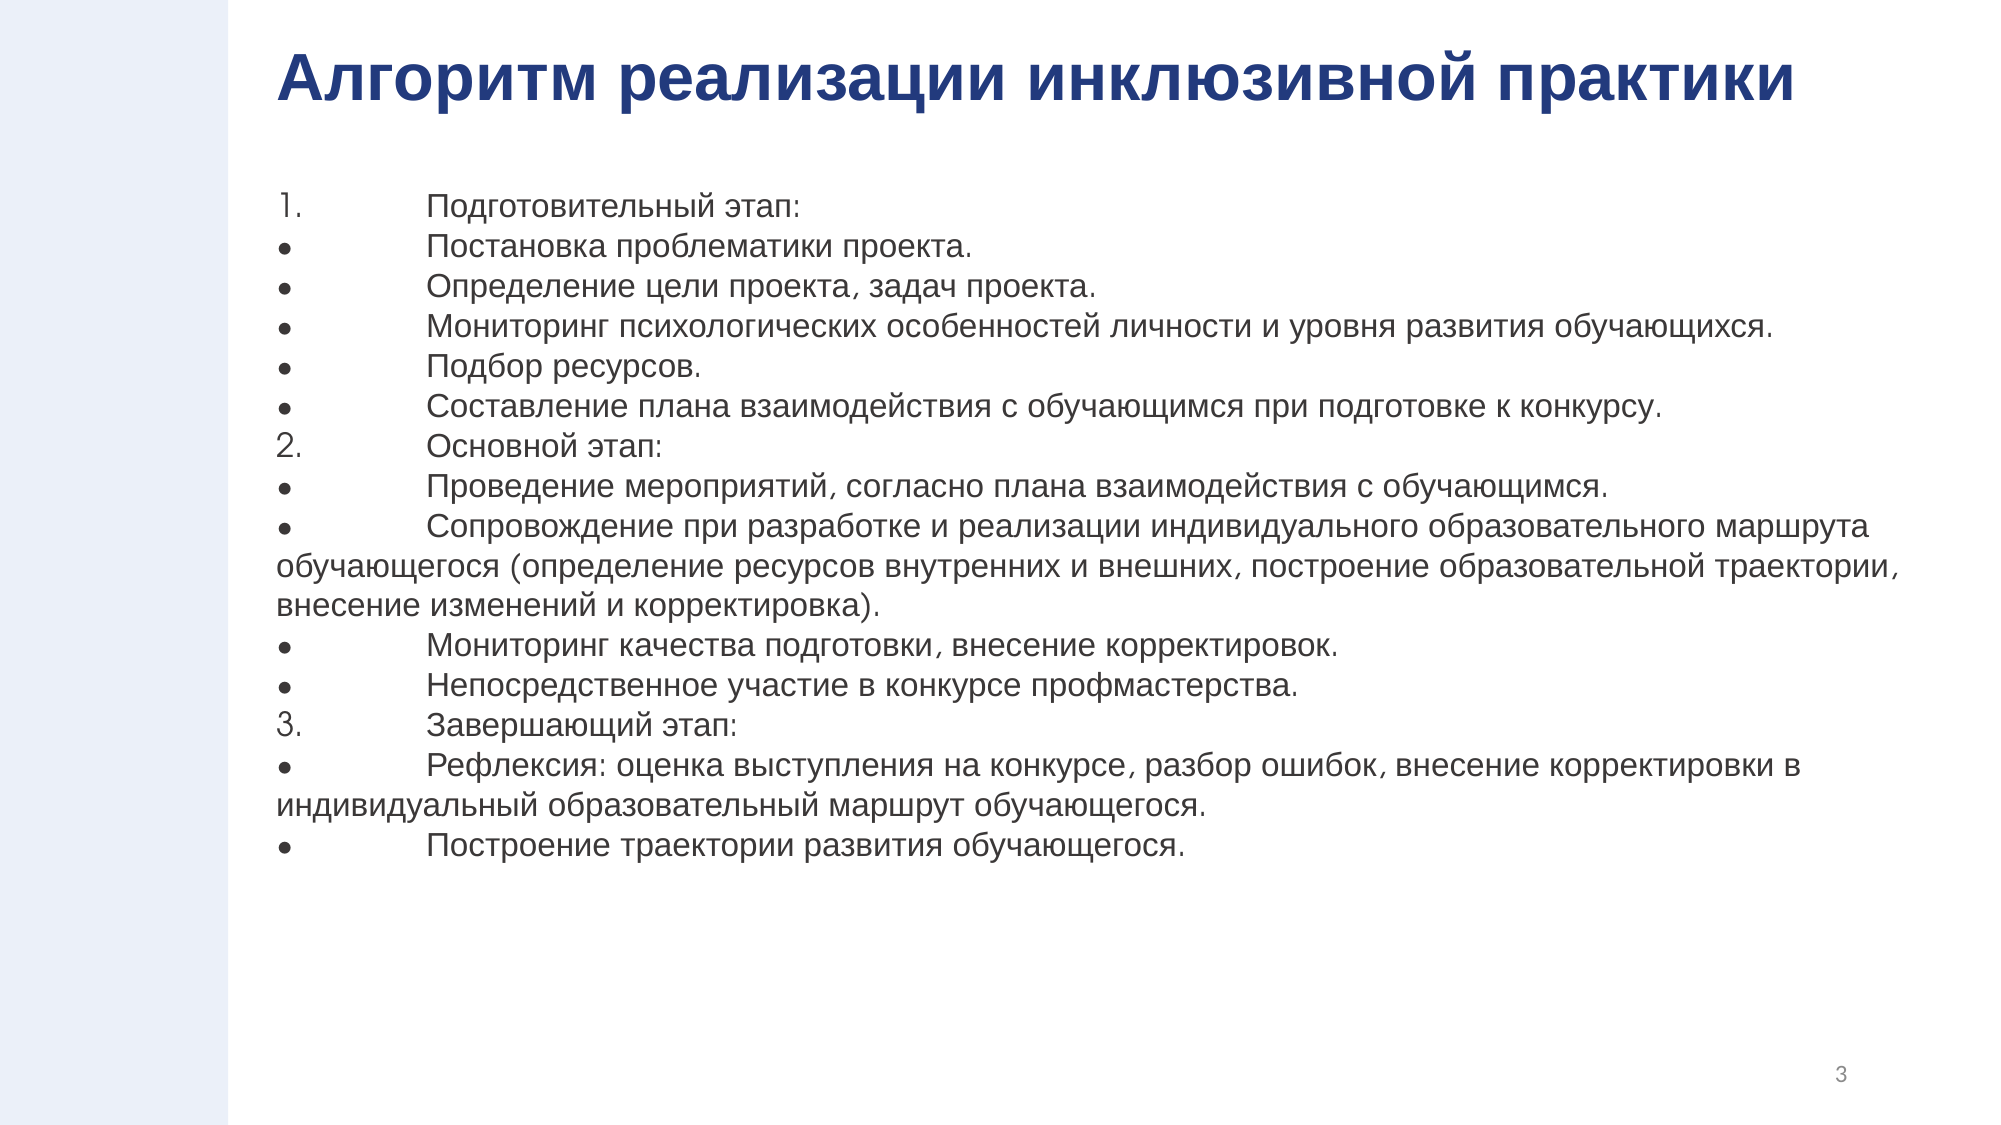

# Алгоритм реализации инклюзивной практики
1.	Подготовительный этап:
•	Постановка проблематики проекта.
•	Определение цели проекта, задач проекта.
•	Мониторинг психологических особенностей личности и уровня развития обучающихся.
•	Подбор ресурсов.
•	Составление плана взаимодействия с обучающимся при подготовке к конкурсу.
2.	Основной этап:
•	Проведение мероприятий, согласно плана взаимодействия с обучающимся.
•	Сопровождение при разработке и реализации индивидуального образовательного маршрута обучающегося (определение ресурсов внутренних и внешних, построение образовательной траектории, внесение изменений и корректировка).
•	Мониторинг качества подготовки, внесение корректировок.
•	Непосредственное участие в конкурсе профмастерства.
3.	Завершающий этап:
•	Рефлексия: оценка выступления на конкурсе, разбор ошибок, внесение корректировки в индивидуальный образовательный маршрут обучающегося.
•	Построение траектории развития обучающегося.
3